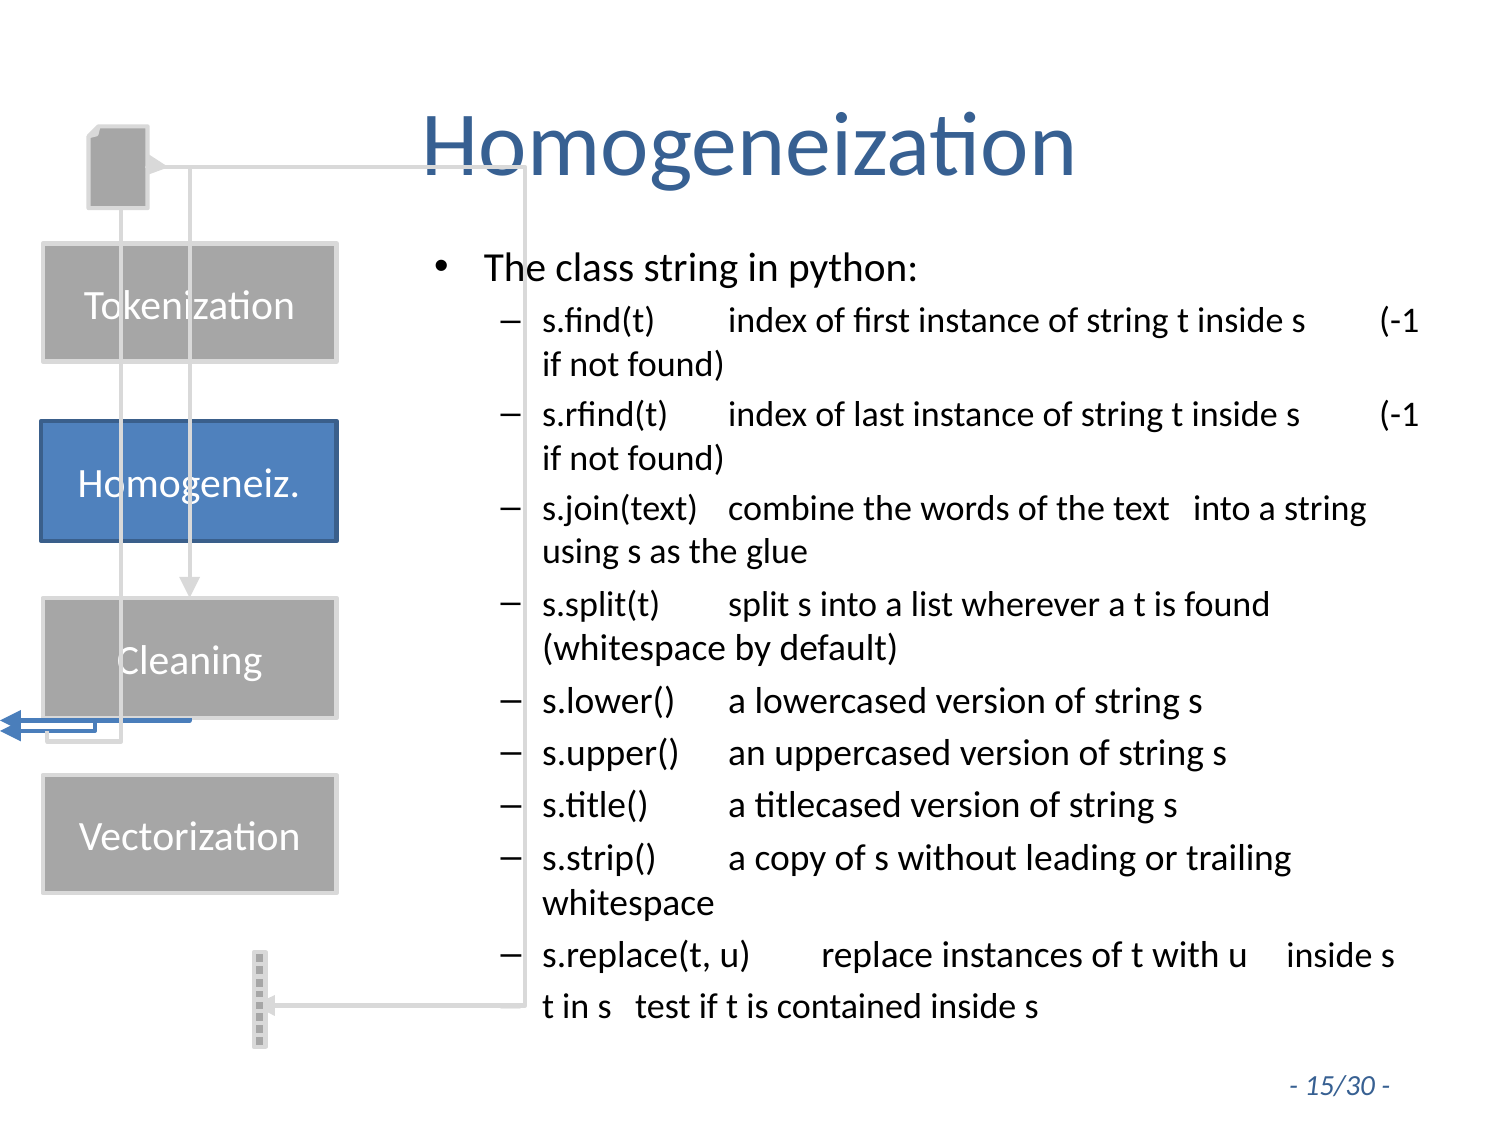

# Homogeneization

The class string in python:
s.find(t)	index of first instance of string t inside s 		(-1 if not found)
s.rfind(t)	index of last instance of string t inside s 		(-1 if not found)
s.join(text)	combine the words of the text 		into a string using s as the glue
s.split(t) 	split s into a list wherever a t is found		(whitespace by default)
s.lower() 	a lowercased version of string s
s.upper() 	an uppercased version of string s
s.title() 	a titlecased version of string s
s.strip() 	a copy of s without leading or trailing 		whitespace
s.replace(t, u) 	replace instances of t with u 		inside s
t in s 	test if t is contained inside s

Tokenization
Homogeneiz.
Cleaning
Vectorization